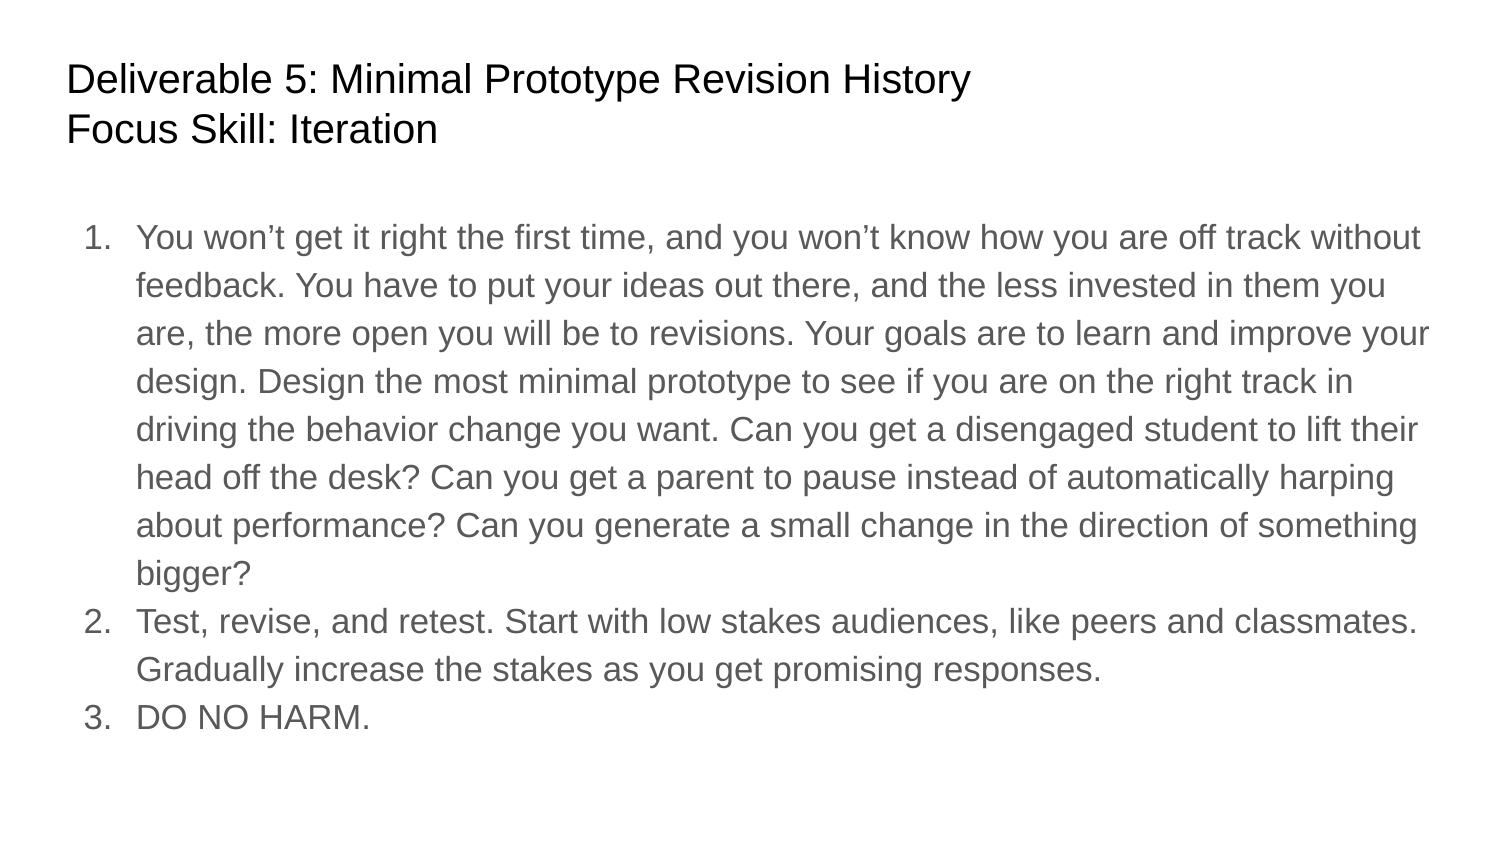

# Deliverable 5: Minimal Prototype Revision History
Focus Skill: Iteration
You won’t get it right the first time, and you won’t know how you are off track without feedback. You have to put your ideas out there, and the less invested in them you are, the more open you will be to revisions. Your goals are to learn and improve your design. Design the most minimal prototype to see if you are on the right track in driving the behavior change you want. Can you get a disengaged student to lift their head off the desk? Can you get a parent to pause instead of automatically harping about performance? Can you generate a small change in the direction of something bigger?
Test, revise, and retest. Start with low stakes audiences, like peers and classmates. Gradually increase the stakes as you get promising responses.
DO NO HARM.